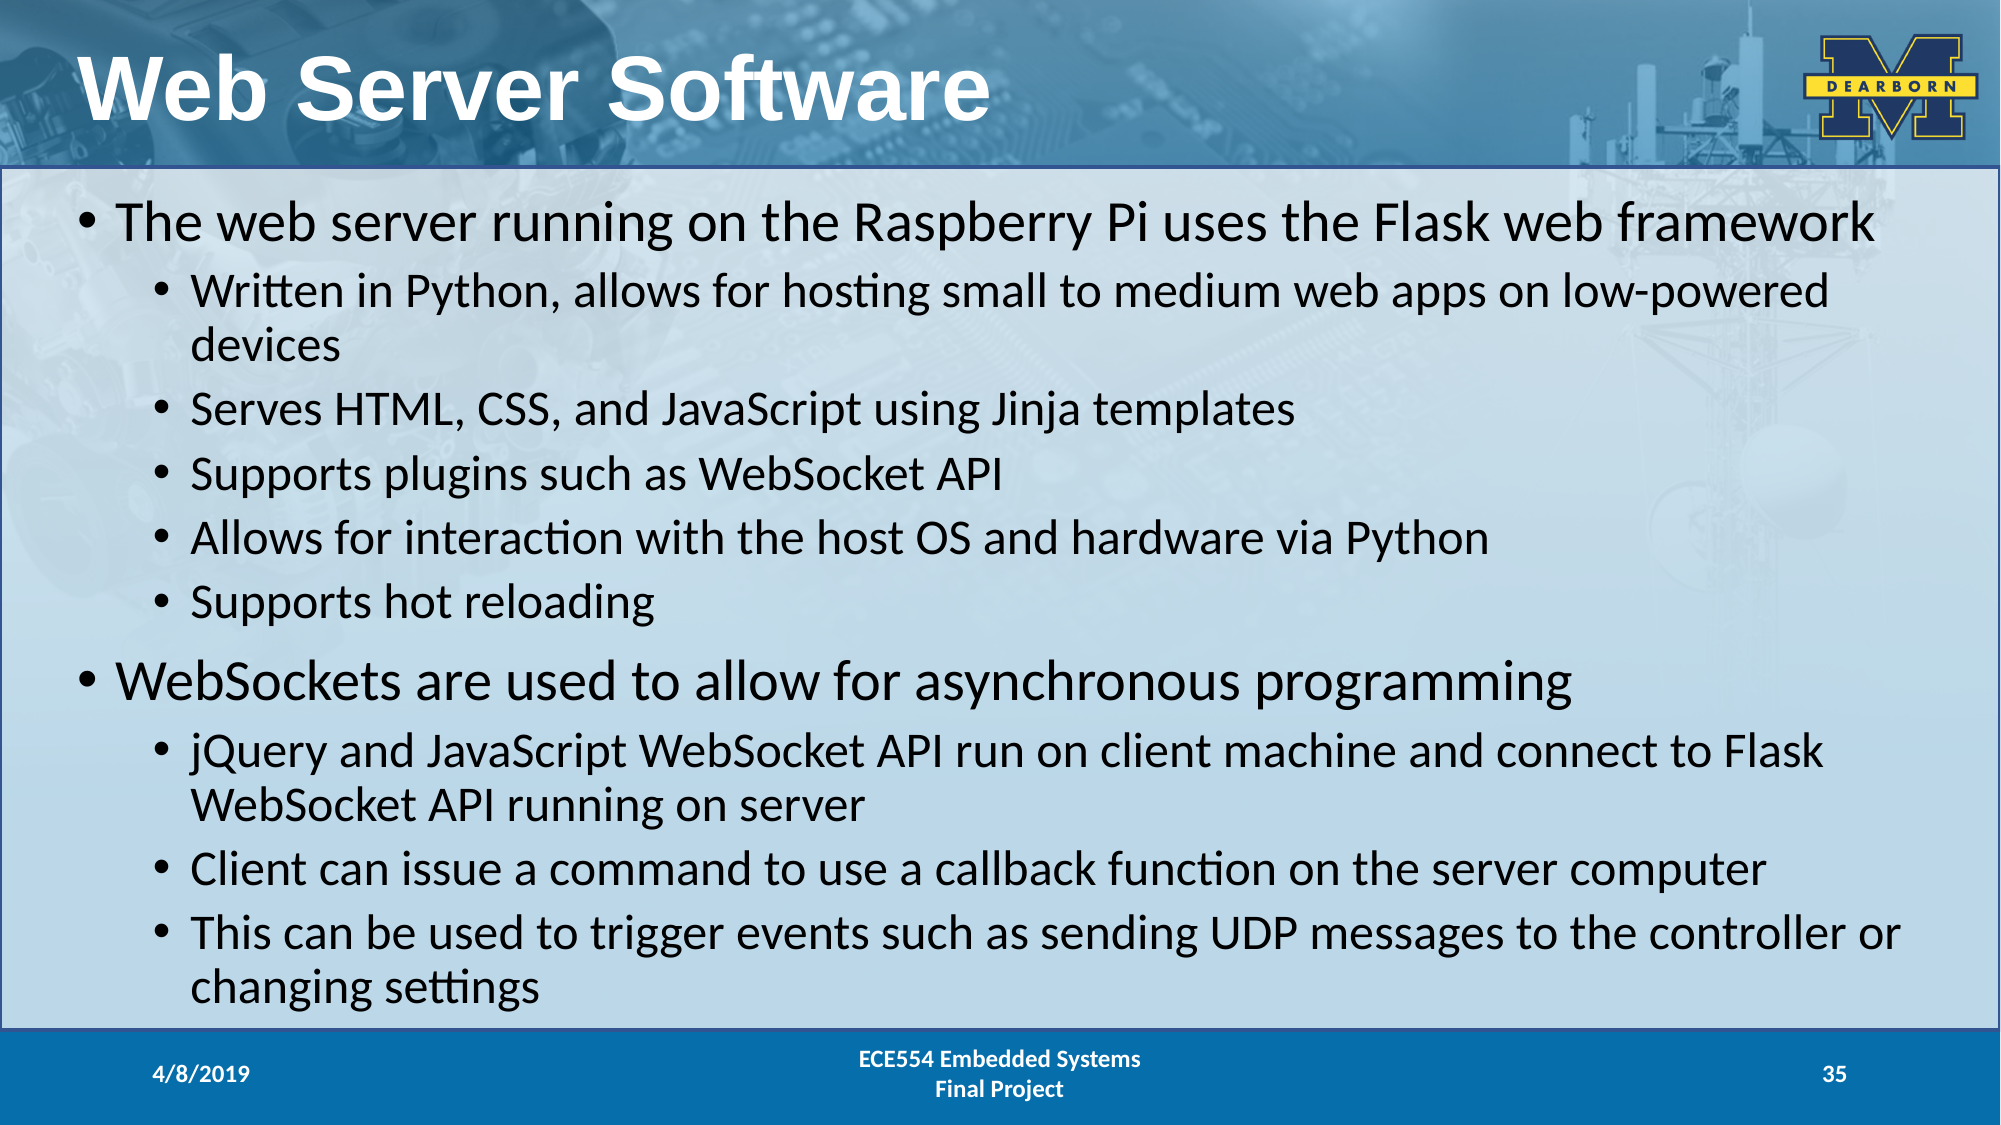

Web Server Software
The web server running on the Raspberry Pi uses the Flask web framework
Written in Python, allows for hosting small to medium web apps on low-powered devices
Serves HTML, CSS, and JavaScript using Jinja templates
Supports plugins such as WebSocket API
Allows for interaction with the host OS and hardware via Python
Supports hot reloading
WebSockets are used to allow for asynchronous programming
jQuery and JavaScript WebSocket API run on client machine and connect to Flask WebSocket API running on server
Client can issue a command to use a callback function on the server computer
This can be used to trigger events such as sending UDP messages to the controller or changing settings
4/8/2019
ECE554 Embedded Systems
Final Project
35